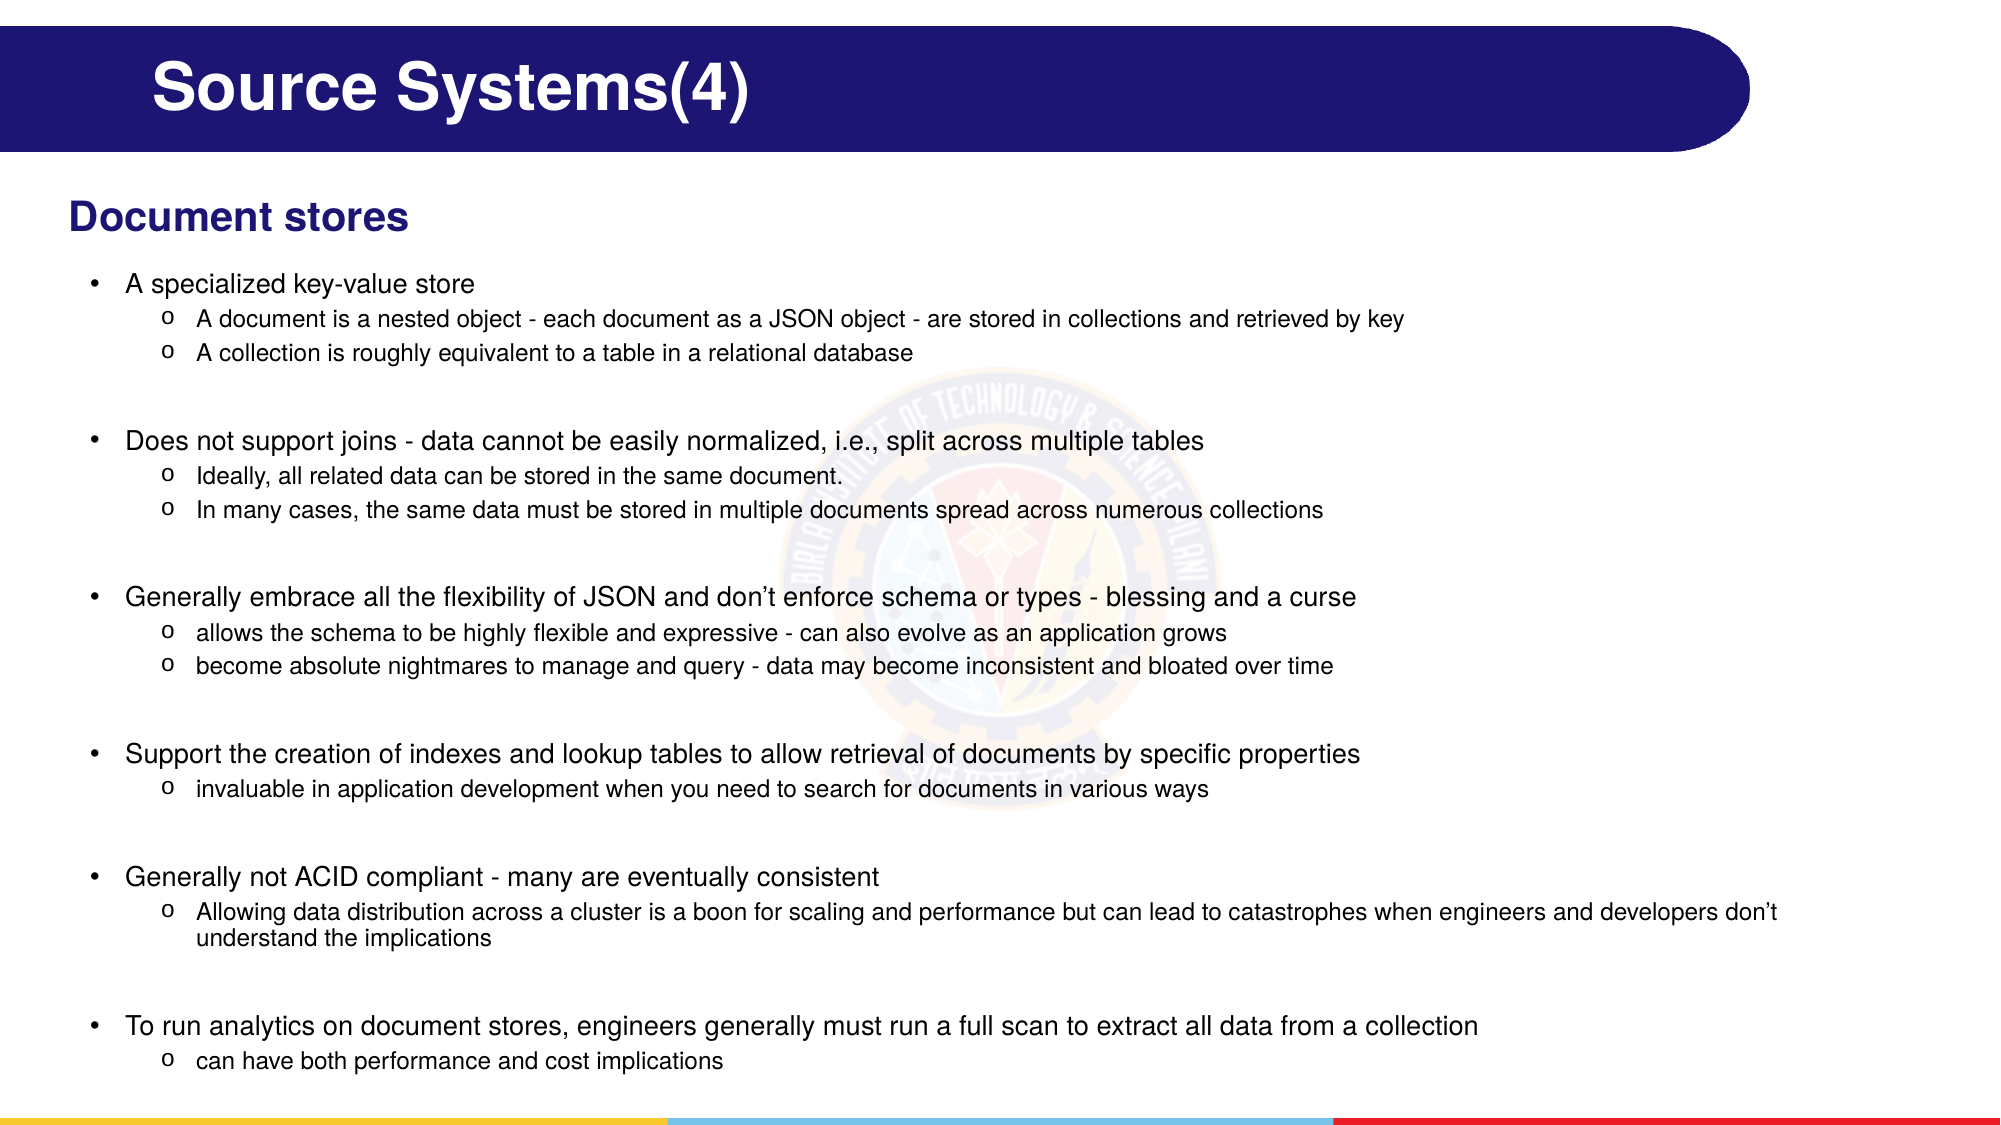

# Source Systems(4)
Document stores
A specialized key-value store
A document is a nested object - each document as a JSON object - are stored in collections and retrieved by key
A collection is roughly equivalent to a table in a relational database

Does not support joins - data cannot be easily normalized, i.e., split across multiple tables
Ideally, all related data can be stored in the same document.
In many cases, the same data must be stored in multiple documents spread across numerous collections

Generally embrace all the flexibility of JSON and don’t enforce schema or types - blessing and a curse
allows the schema to be highly flexible and expressive - can also evolve as an application grows
become absolute nightmares to manage and query - data may become inconsistent and bloated over time

Support the creation of indexes and lookup tables to allow retrieval of documents by specific properties
invaluable in application development when you need to search for documents in various ways

Generally not ACID compliant - many are eventually consistent
Allowing data distribution across a cluster is a boon for scaling and performance but can lead to catastrophes when engineers and developers don’t understand the implications

To run analytics on document stores, engineers generally must run a full scan to extract all data from a collection
can have both performance and cost implications